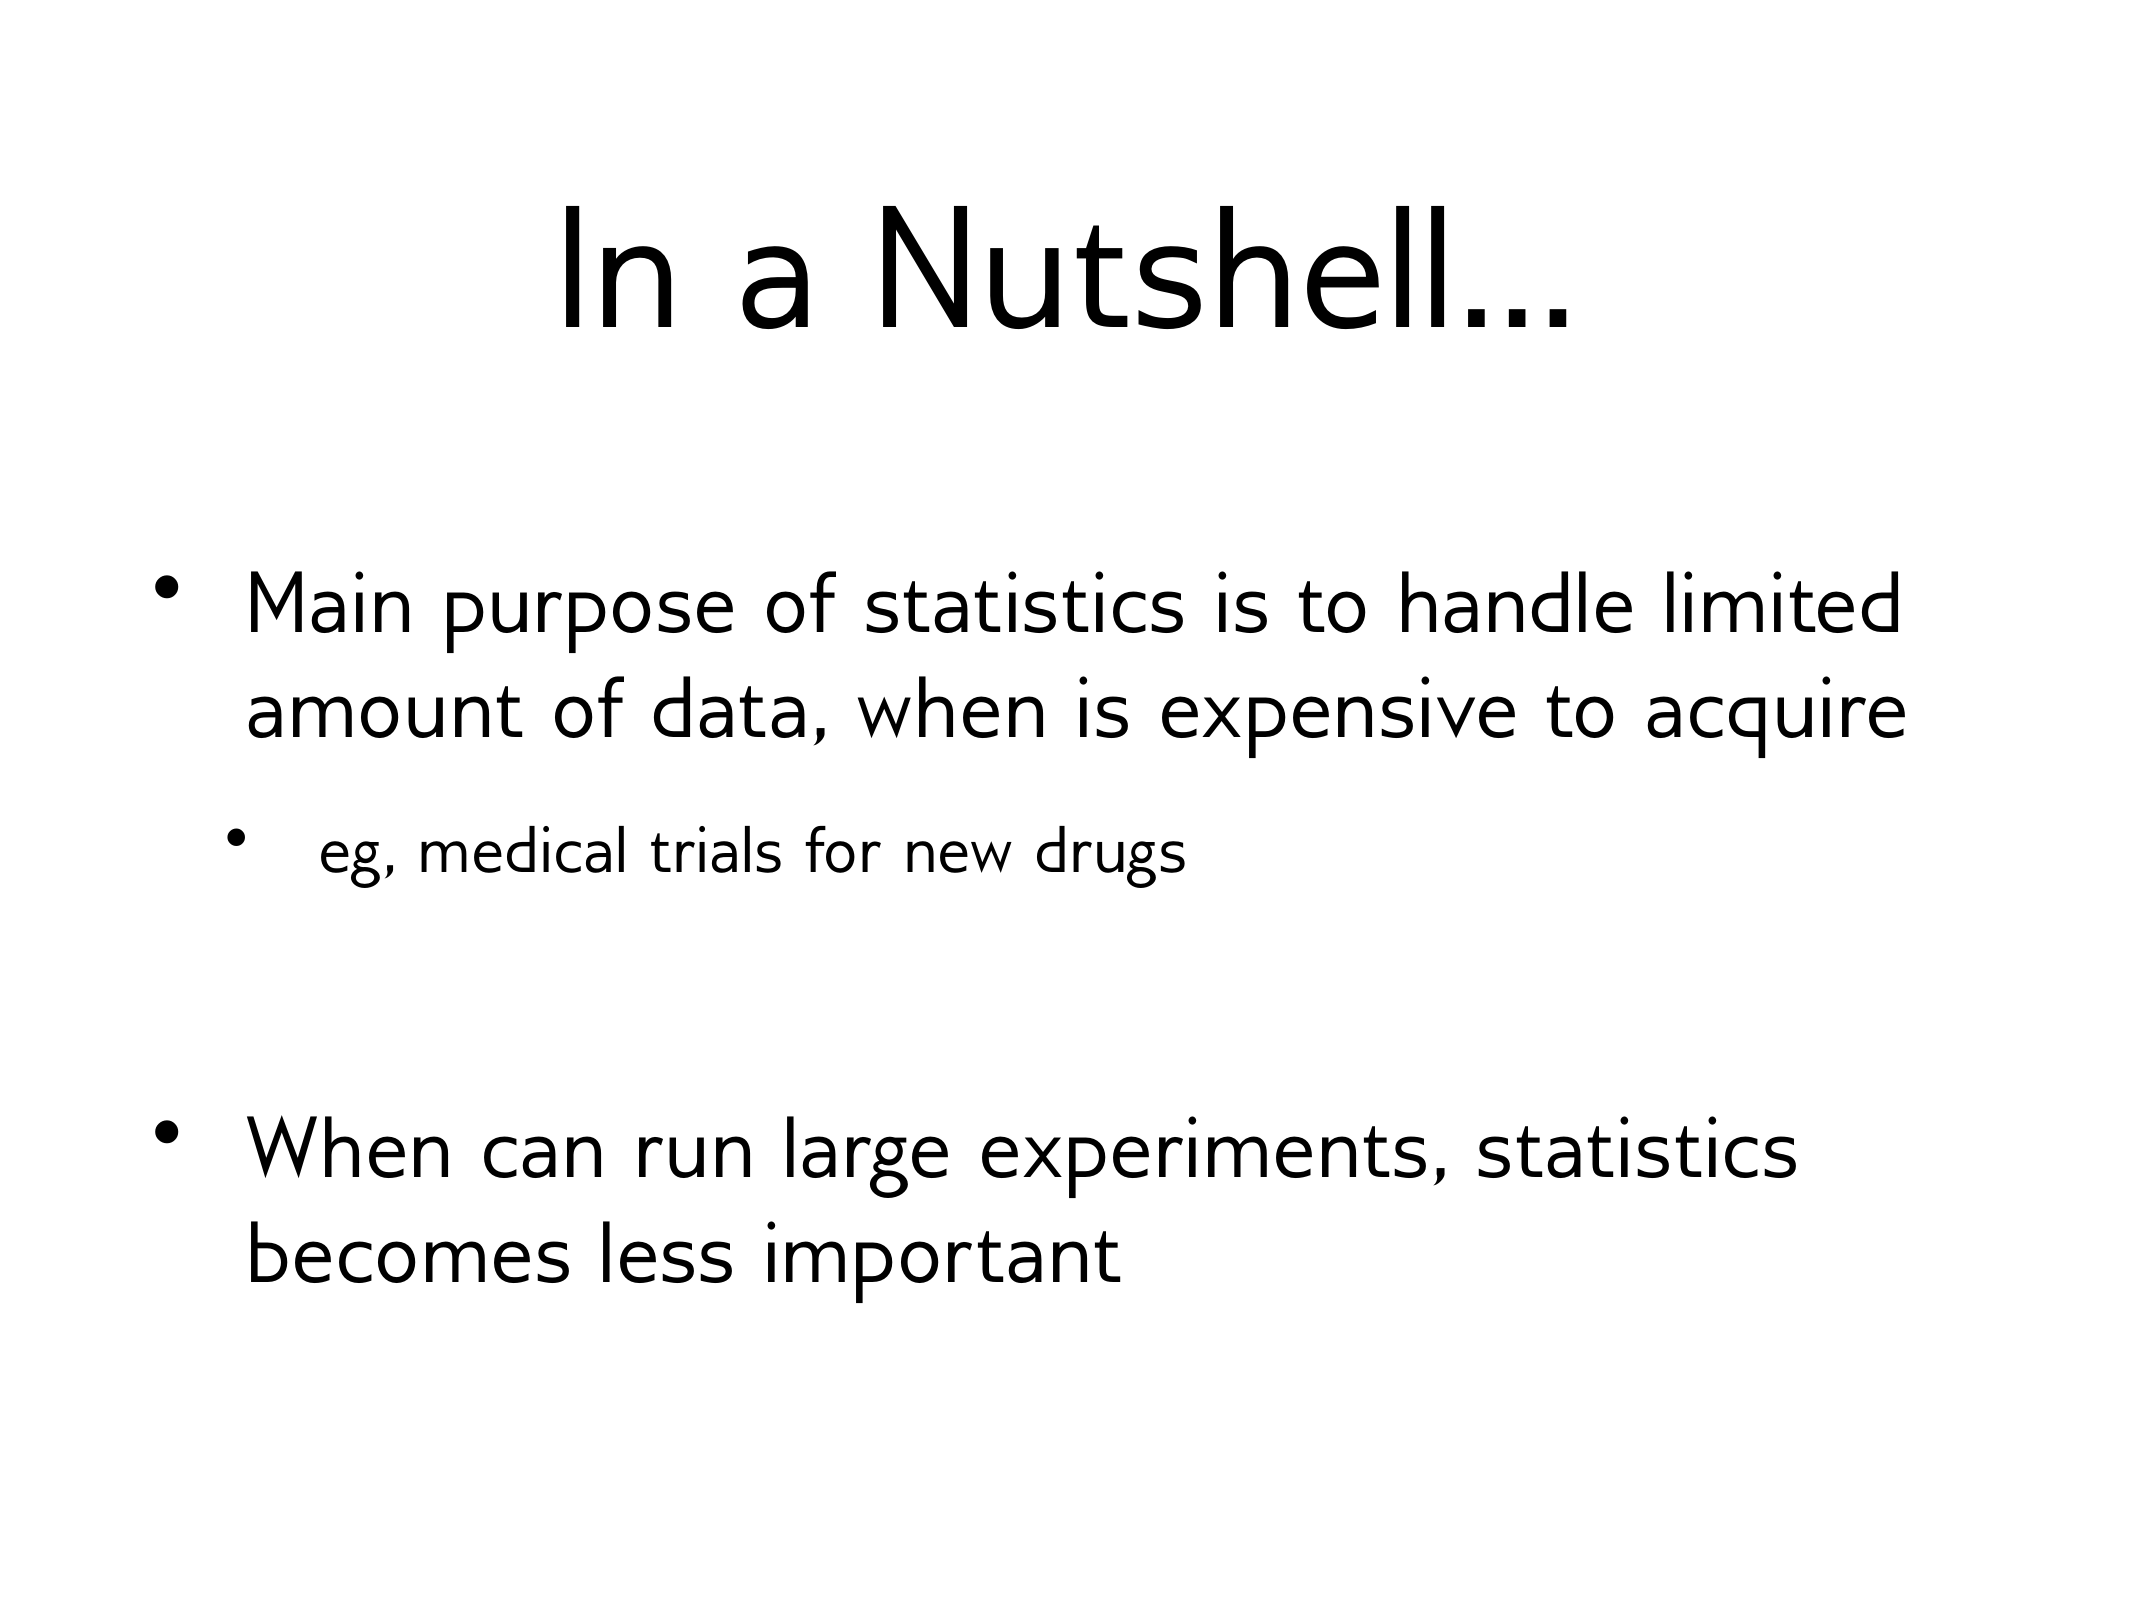

# In a Nutshell…
Main purpose of statistics is to handle limited amount of data, when is expensive to acquire
eg, medical trials for new drugs

When can run large experiments, statistics becomes less important